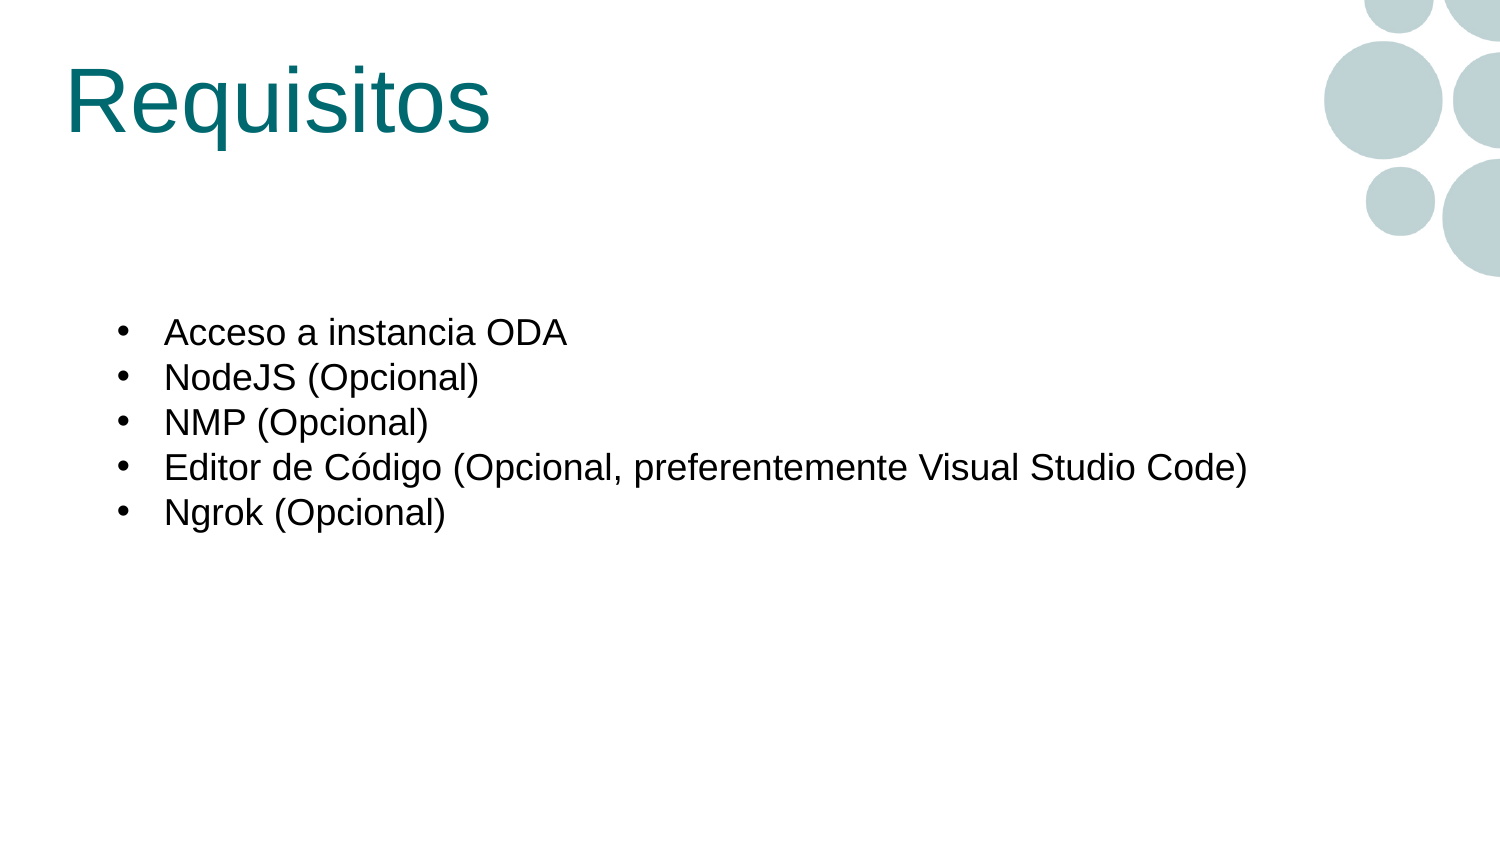

Requisitos
Acceso a instancia ODA
NodeJS (Opcional)
NMP (Opcional)
Editor de Código (Opcional, preferentemente Visual Studio Code)
Ngrok (Opcional)